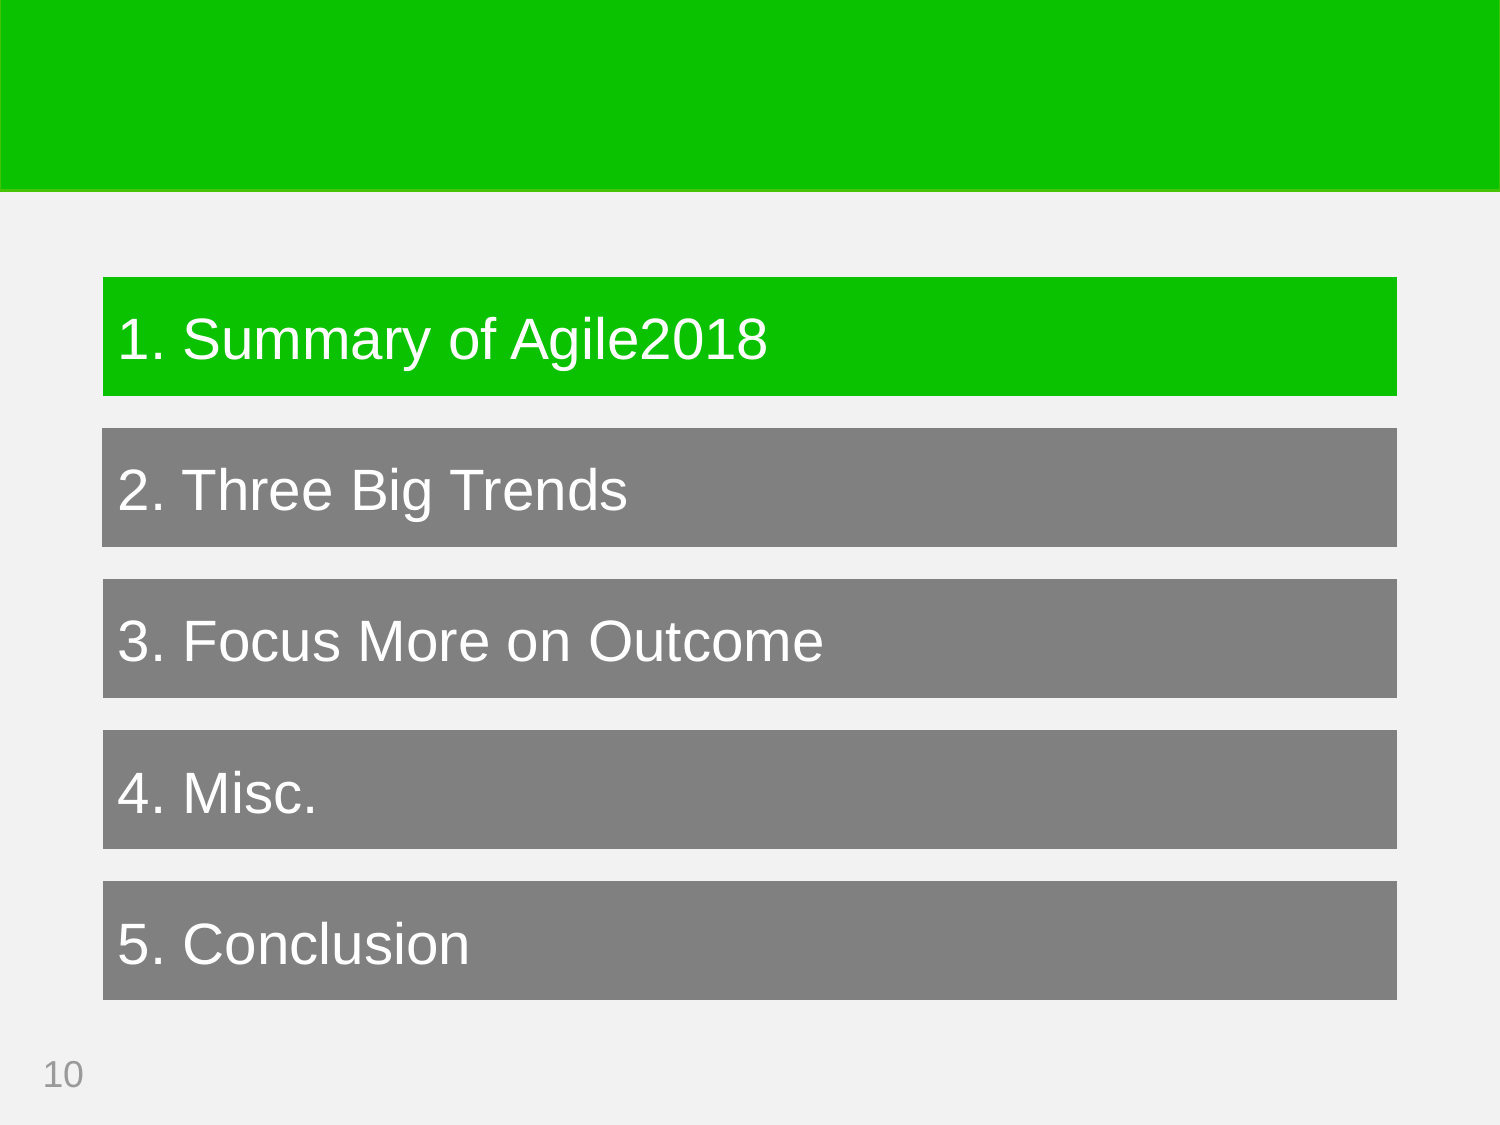

1. Summary of Agile2018
2. Three Big Trends
3. Focus More on Outcome
4. Misc.
5. Conclusion
10